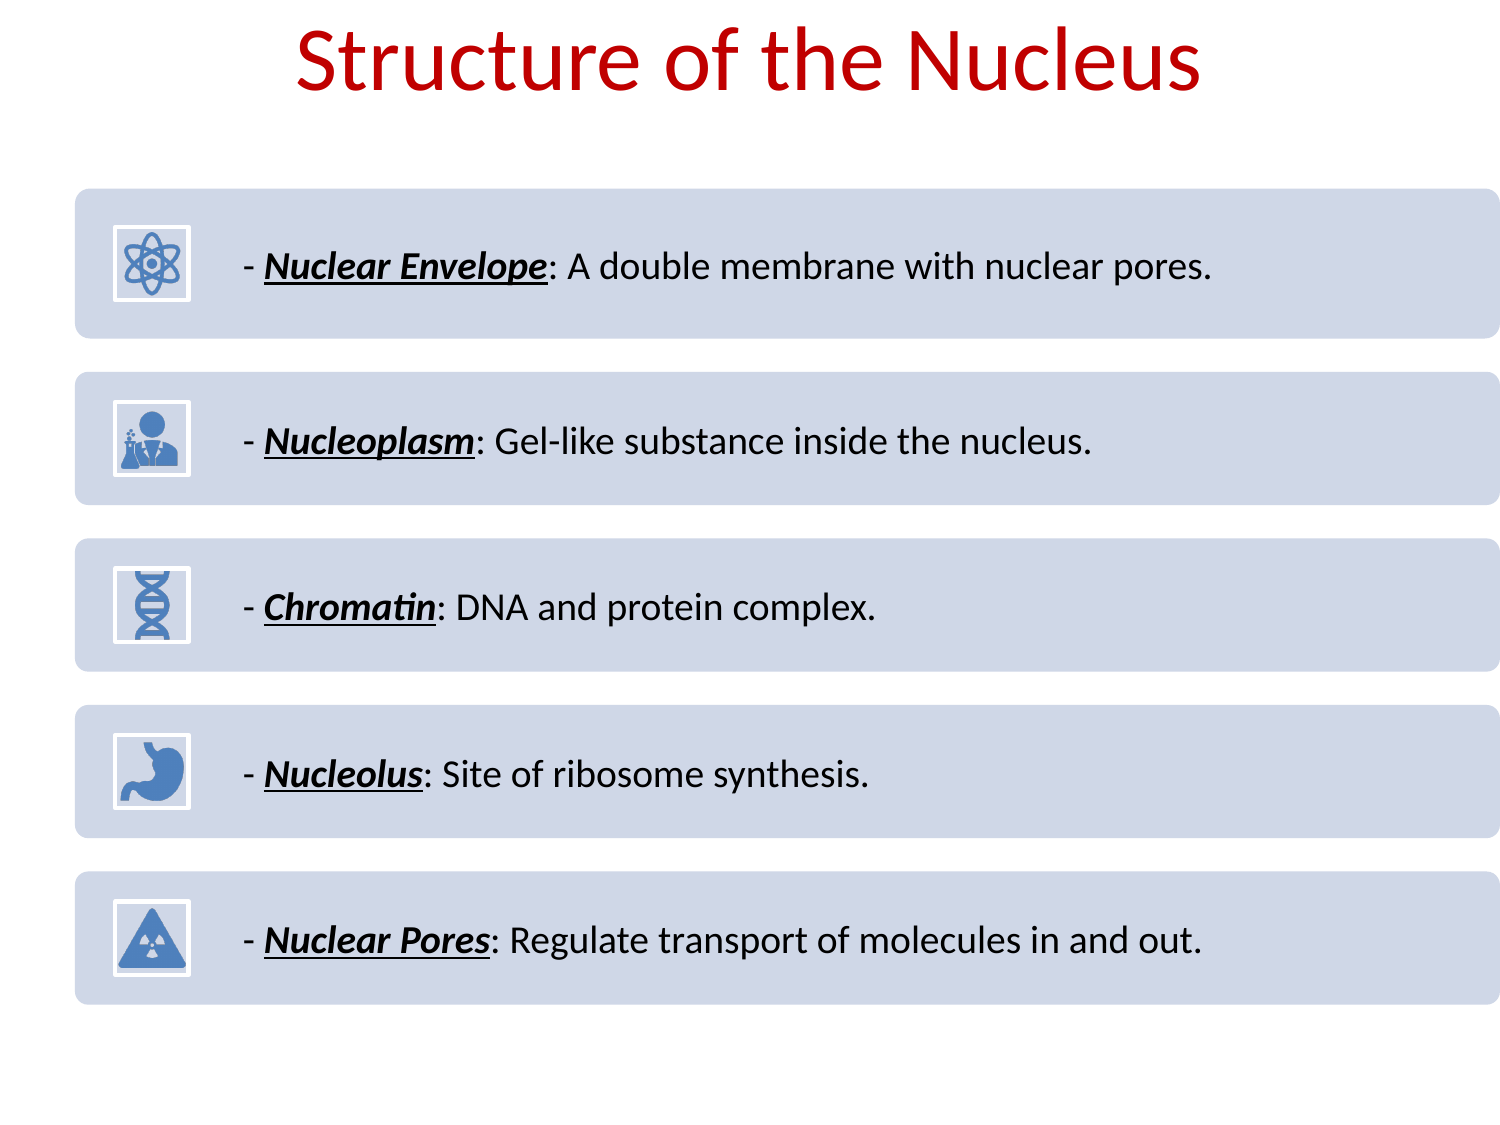

# Structure of the Nucleus

- Nuclear Envelope: A double membrane with nuclear pores.

- Nucleoplasm: Gel-like substance inside the nucleus.

- Chromatin: DNA and protein complex.

- Nucleolus: Site of ribosome synthesis.

- Nuclear Pores: Regulate transport of molecules in and out.